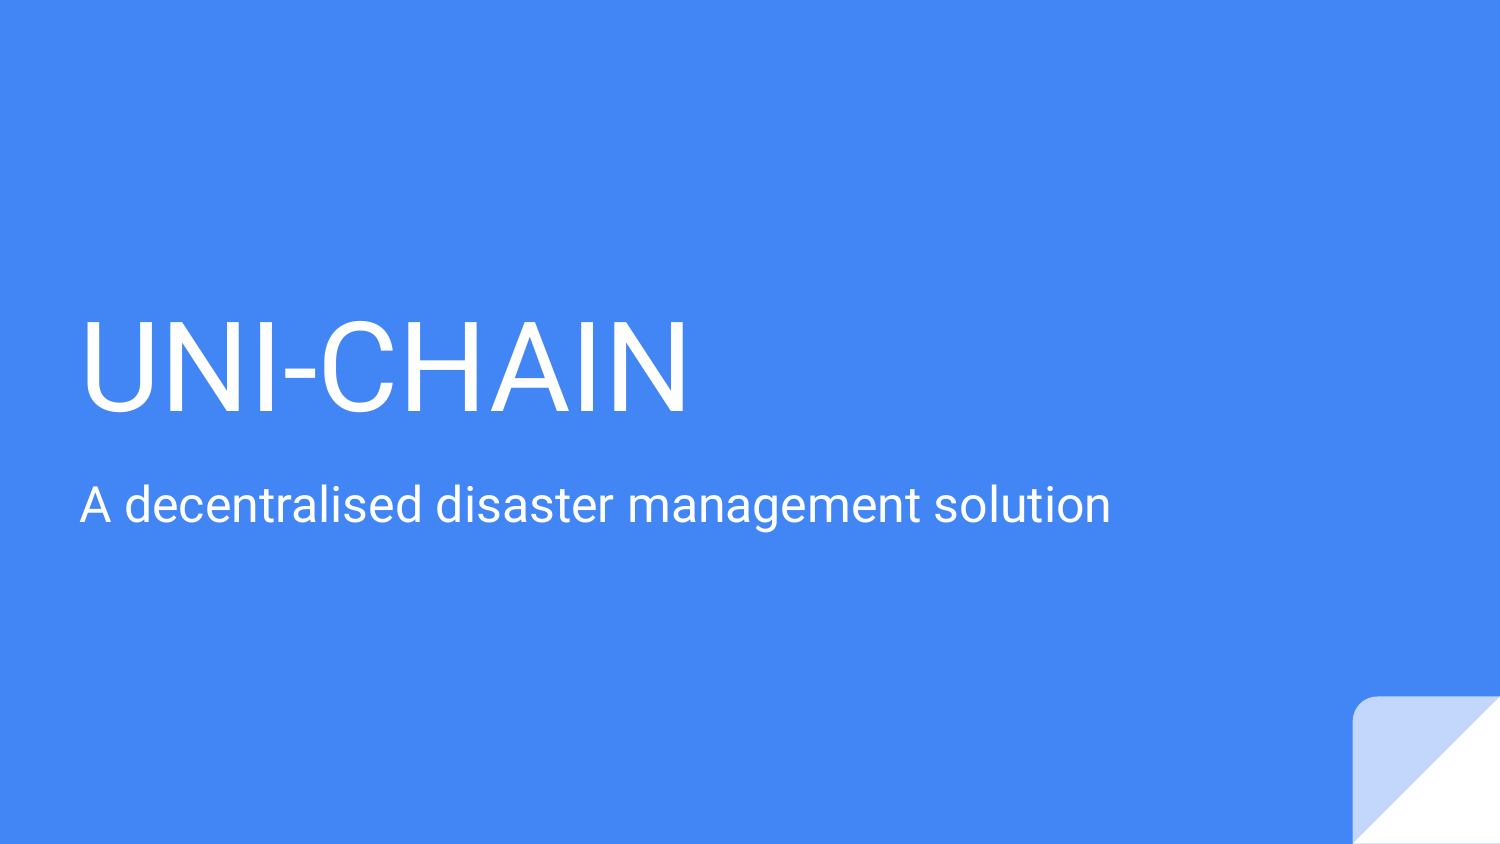

# UNI-CHAIN
A decentralised disaster management solution